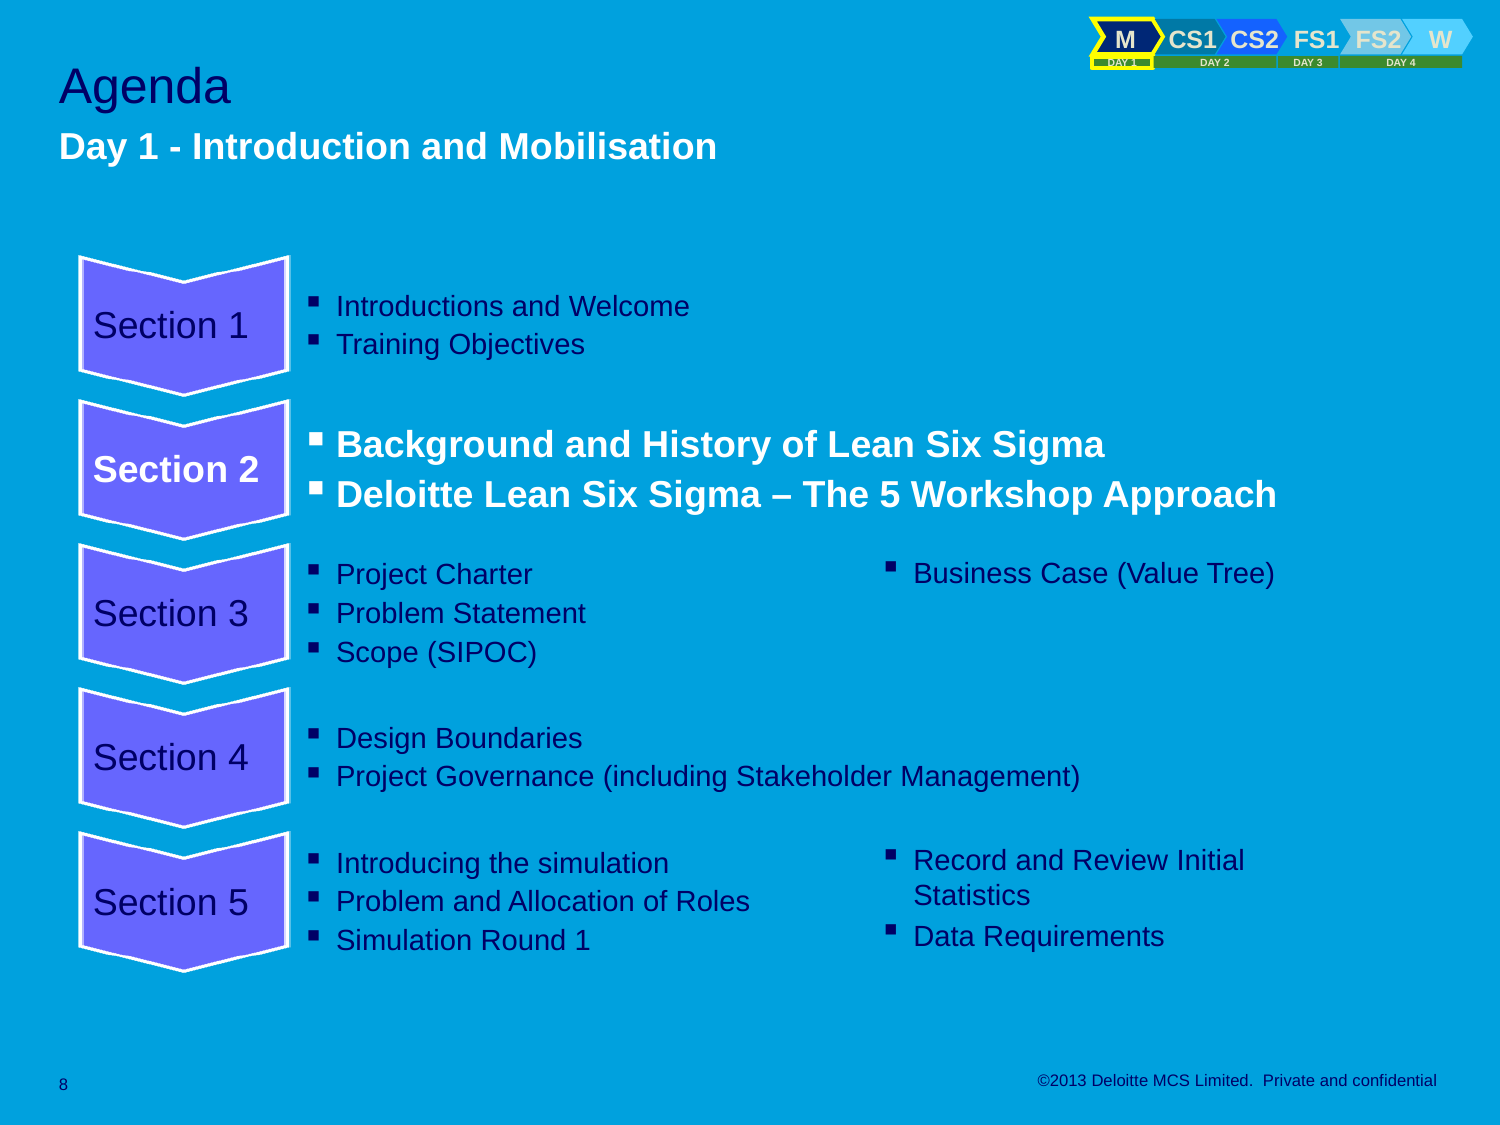

# Agenda Day 1 - Introduction and Mobilisation
| Section 1 | Introductions and Welcome Training Objectives |
| --- | --- |
| Section 2 | Background and History of Lean Six Sigma Deloitte Lean Six Sigma – The 5 Workshop Approach |
| Section 3 | Project Charter Problem Statement Scope (SIPOC) |
| Section 4 | Design Boundaries Project Governance (including Stakeholder Management) |
| Section 5 | Introducing the simulation Problem and Allocation of Roles Simulation Round 1 |
Business Case (Value Tree)
Record and Review Initial Statistics
Data Requirements
8